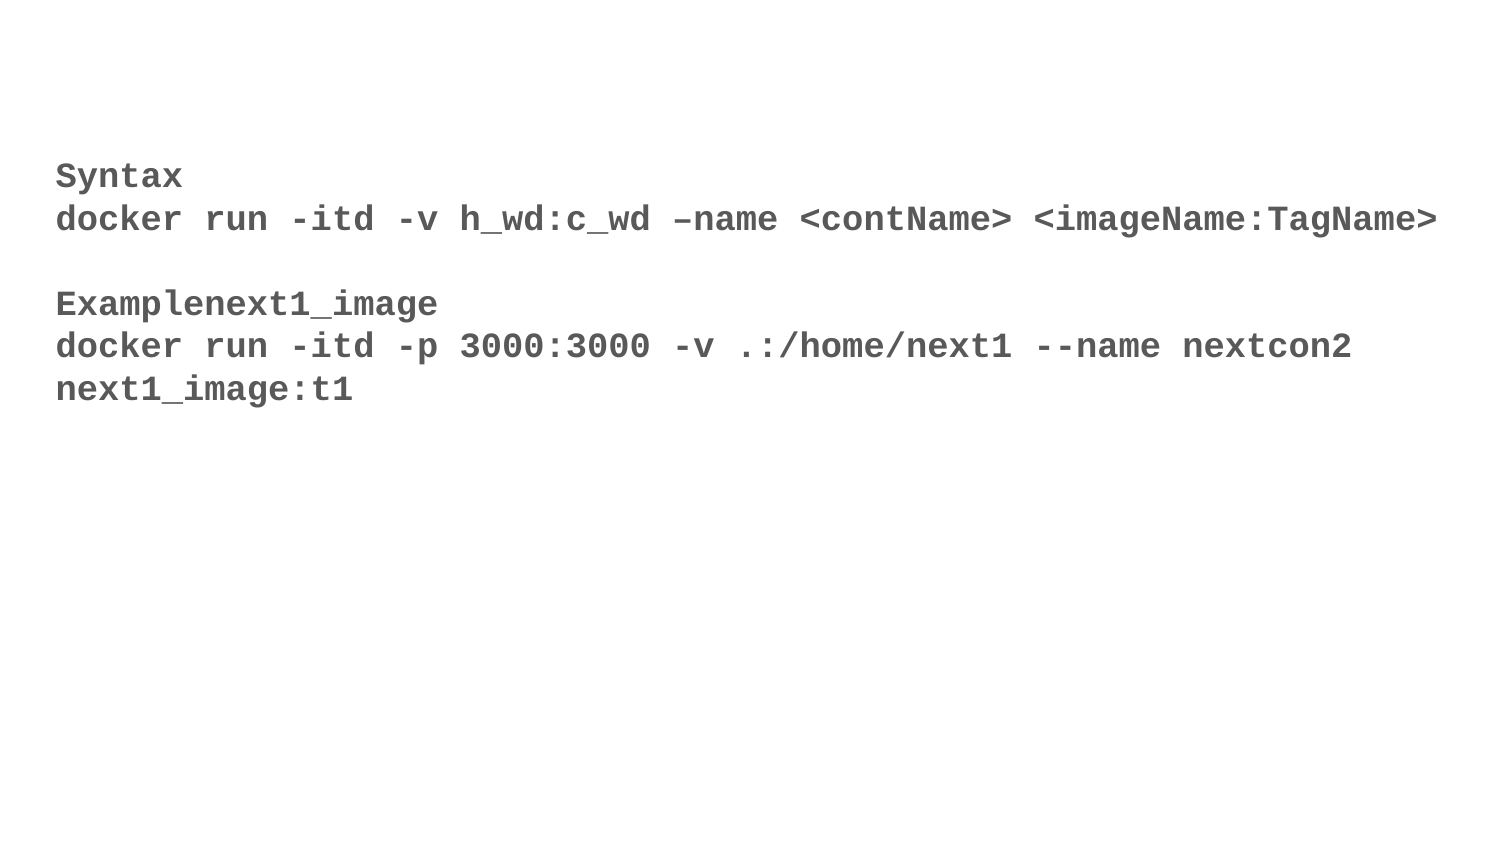

Syntax
docker run -itd -v h_wd:c_wd –name <contName> <imageName:TagName>

Examplenext1_image
docker run -itd -p 3000:3000 -v .:/home/next1 --name nextcon2 next1_image:t1